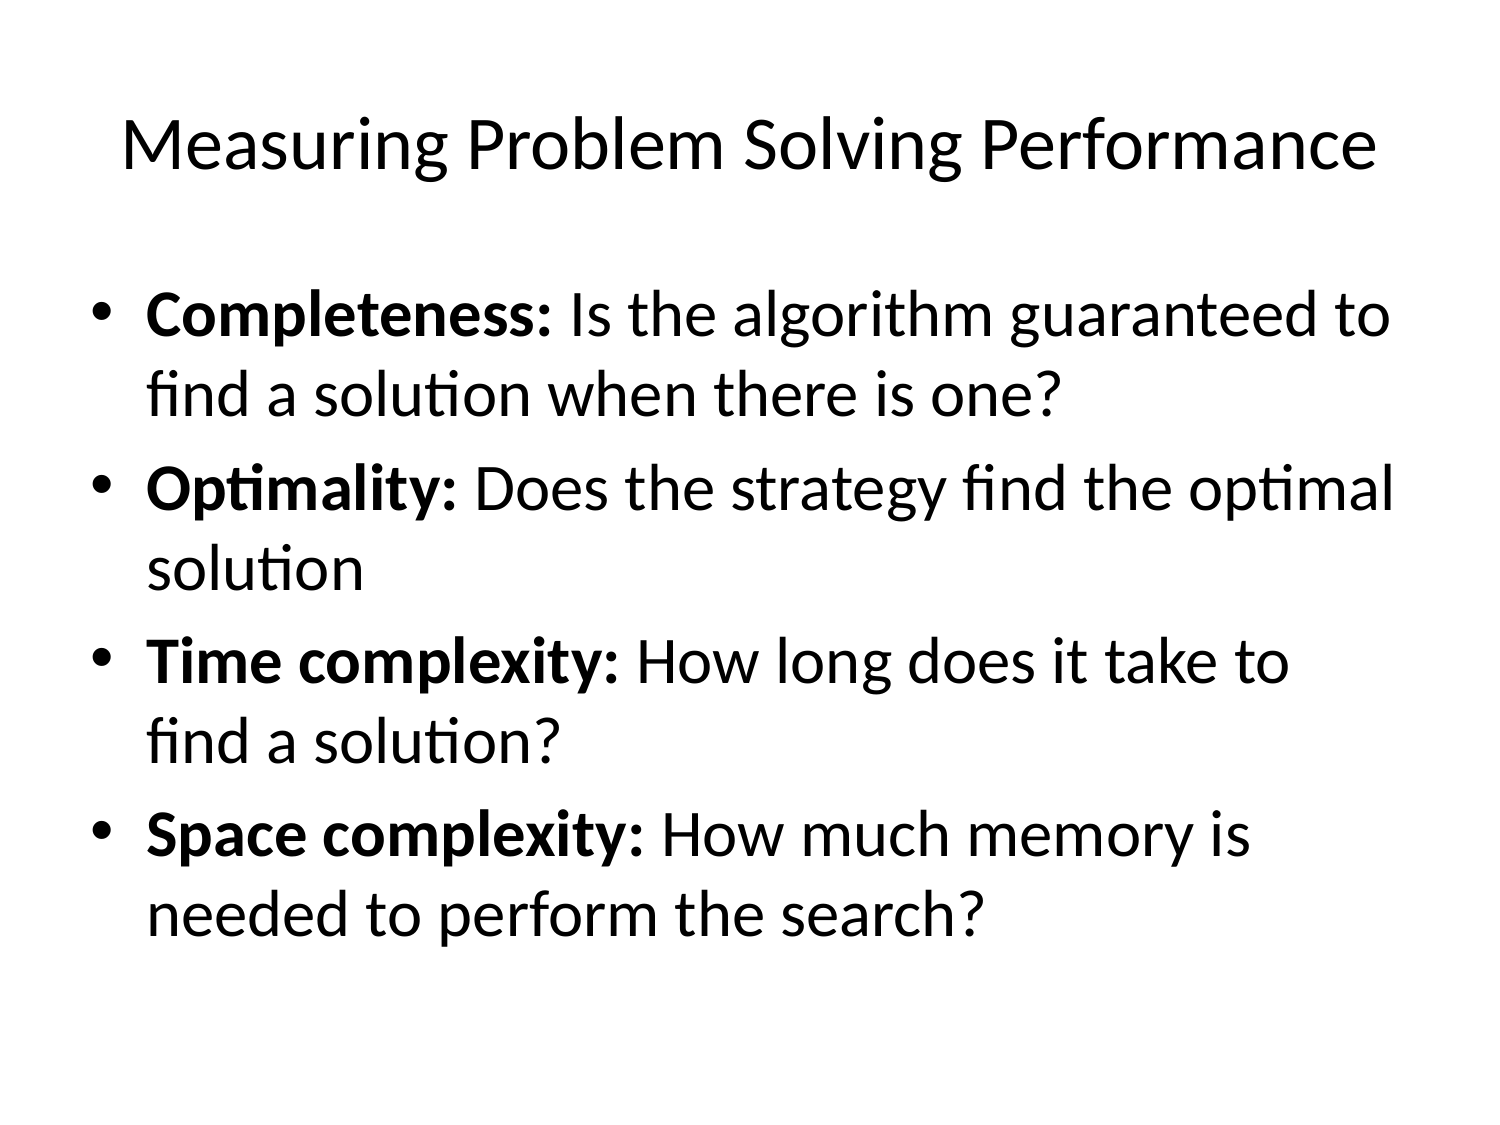

# Measuring Problem Solving Performance
Completeness: Is the algorithm guaranteed to find a solution when there is one?
Optimality: Does the strategy find the optimal solution
Time complexity: How long does it take to find a solution?
Space complexity: How much memory is needed to perform the search?